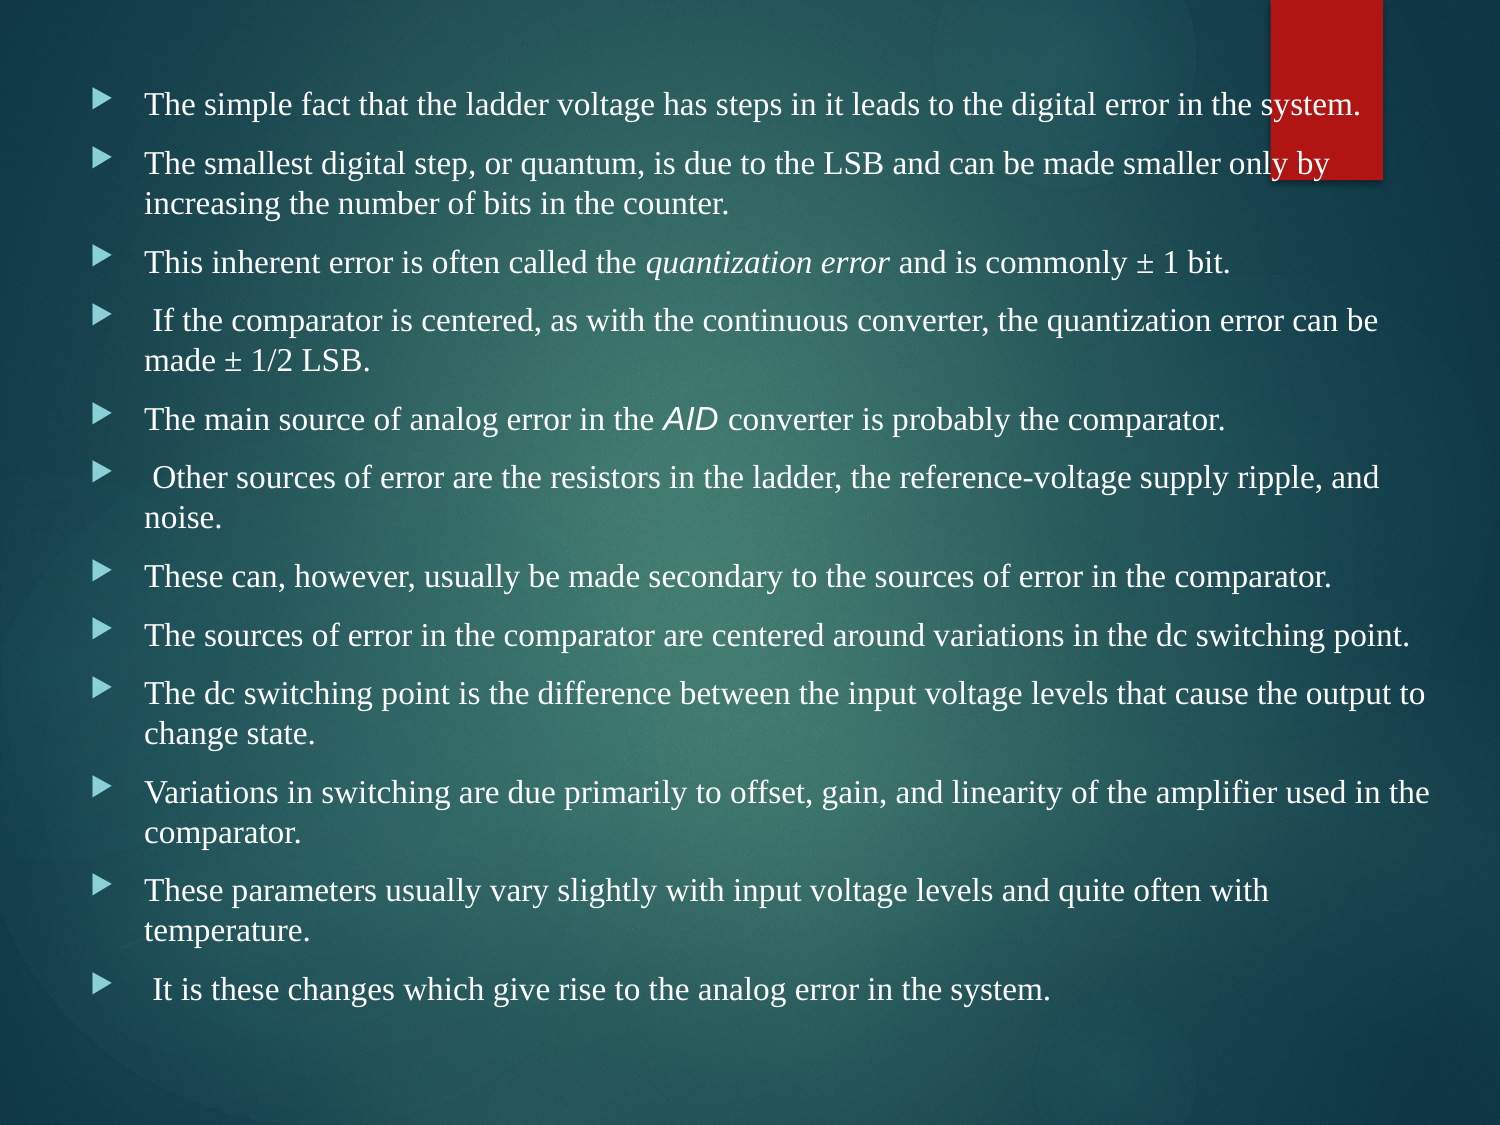

The simple fact that the ladder voltage has steps in it leads to the digital error in the system.
The smallest digital step, or quantum, is due to the LSB and can be made smaller only by increasing the number of bits in the counter.
This inherent error is often called the quantization error and is commonly ± 1 bit.
 If the comparator is centered, as with the continuous converter, the quantization error can be made ± 1/2 LSB.
The main source of analog error in the AID converter is probably the comparator.
 Other sources of error are the resistors in the ladder, the reference-voltage supply ripple, and noise.
These can, however, usually be made secondary to the sources of error in the comparator.
The sources of error in the comparator are centered around variations in the dc switching point.
The dc switching point is the difference between the input voltage levels that cause the output to change state.
Variations in switching are due primarily to offset, gain, and linearity of the amplifier used in the comparator.
These parameters usually vary slightly with input voltage levels and quite often with temperature.
 It is these changes which give rise to the analog error in the system.